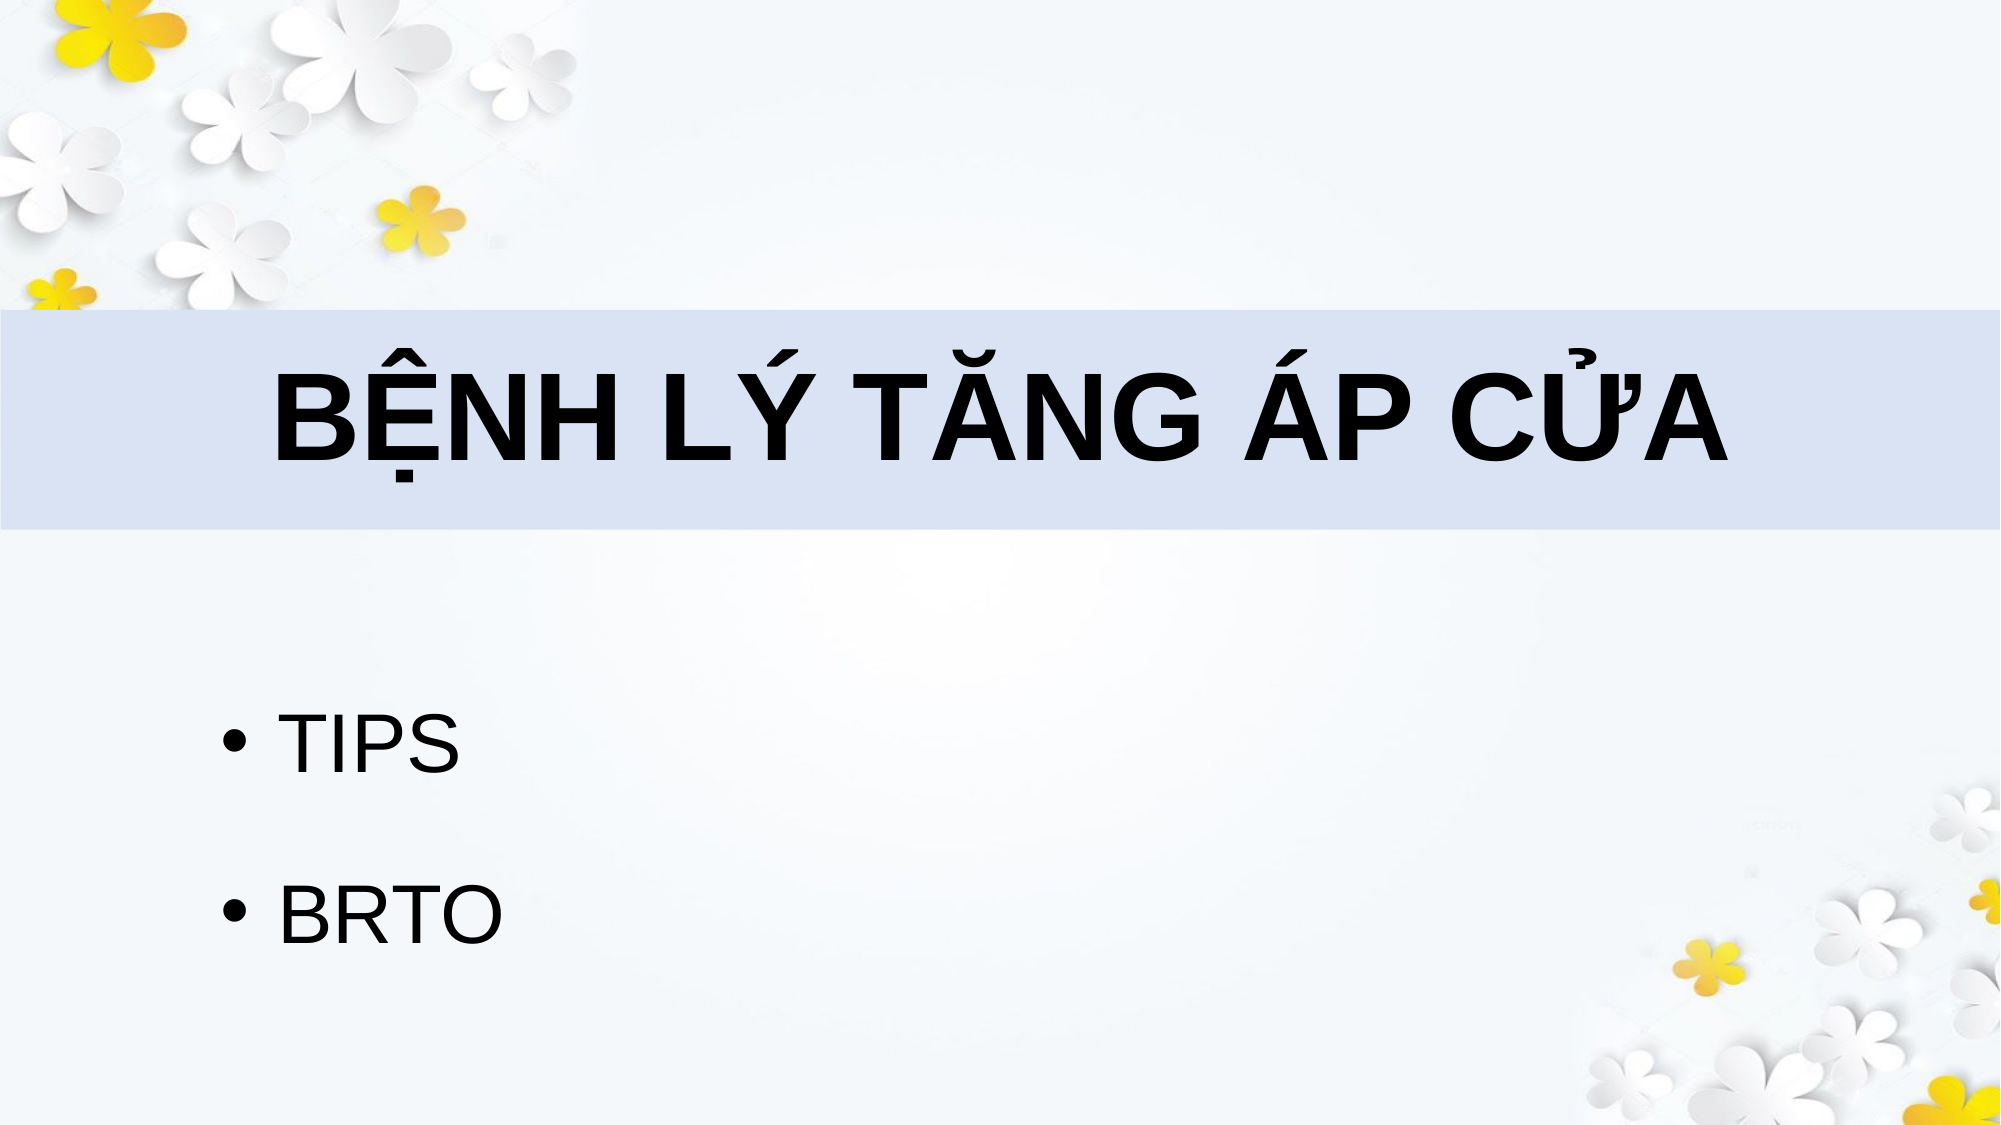

# BỆNH LÝ TĂNG ÁP CỬA
TIPS
BRTO